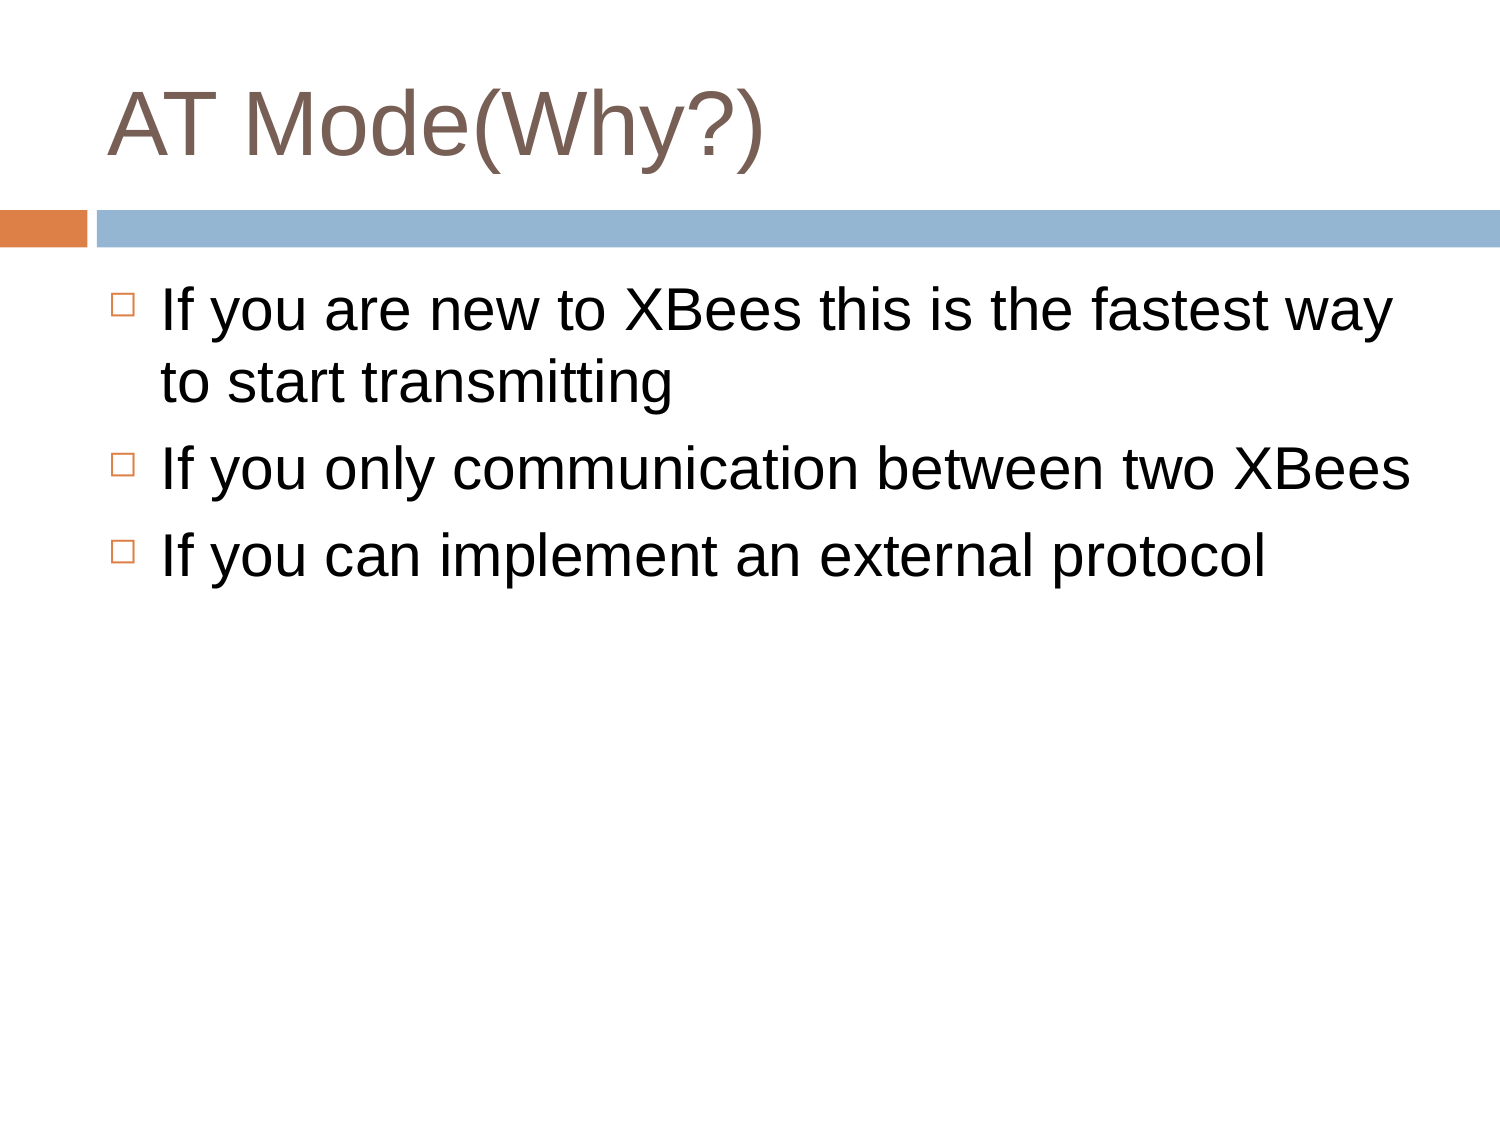

# AT Mode(Why?)
If you are new to XBees this is the fastest way to start transmitting
If you only communication between two XBees
If you can implement an external protocol